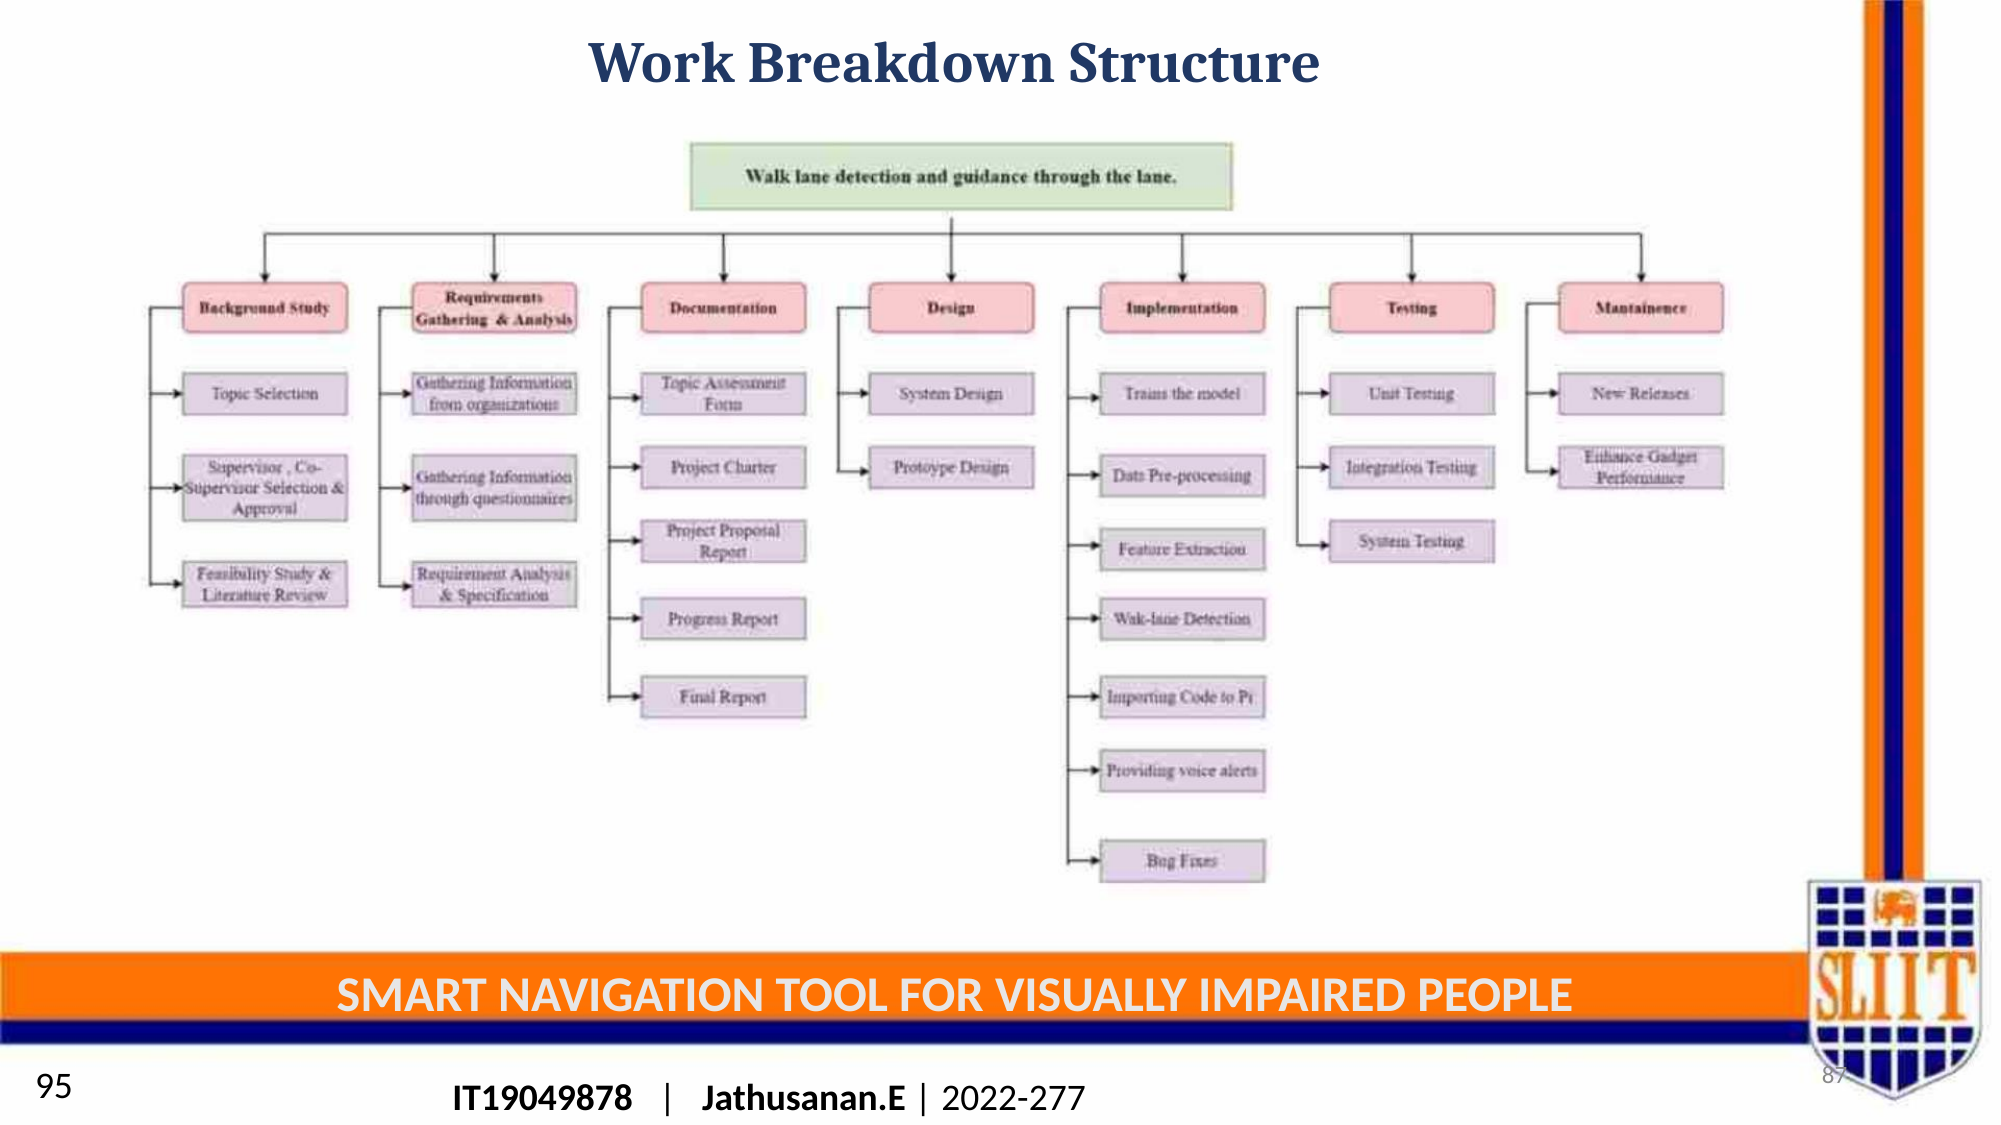

Work Breakdown Structure
SMART NAVIGATION TOOL FOR VISUALLY IMPAIRED PEOPLE
87
95
IT19049878 | Jathusanan.E | 2022-277